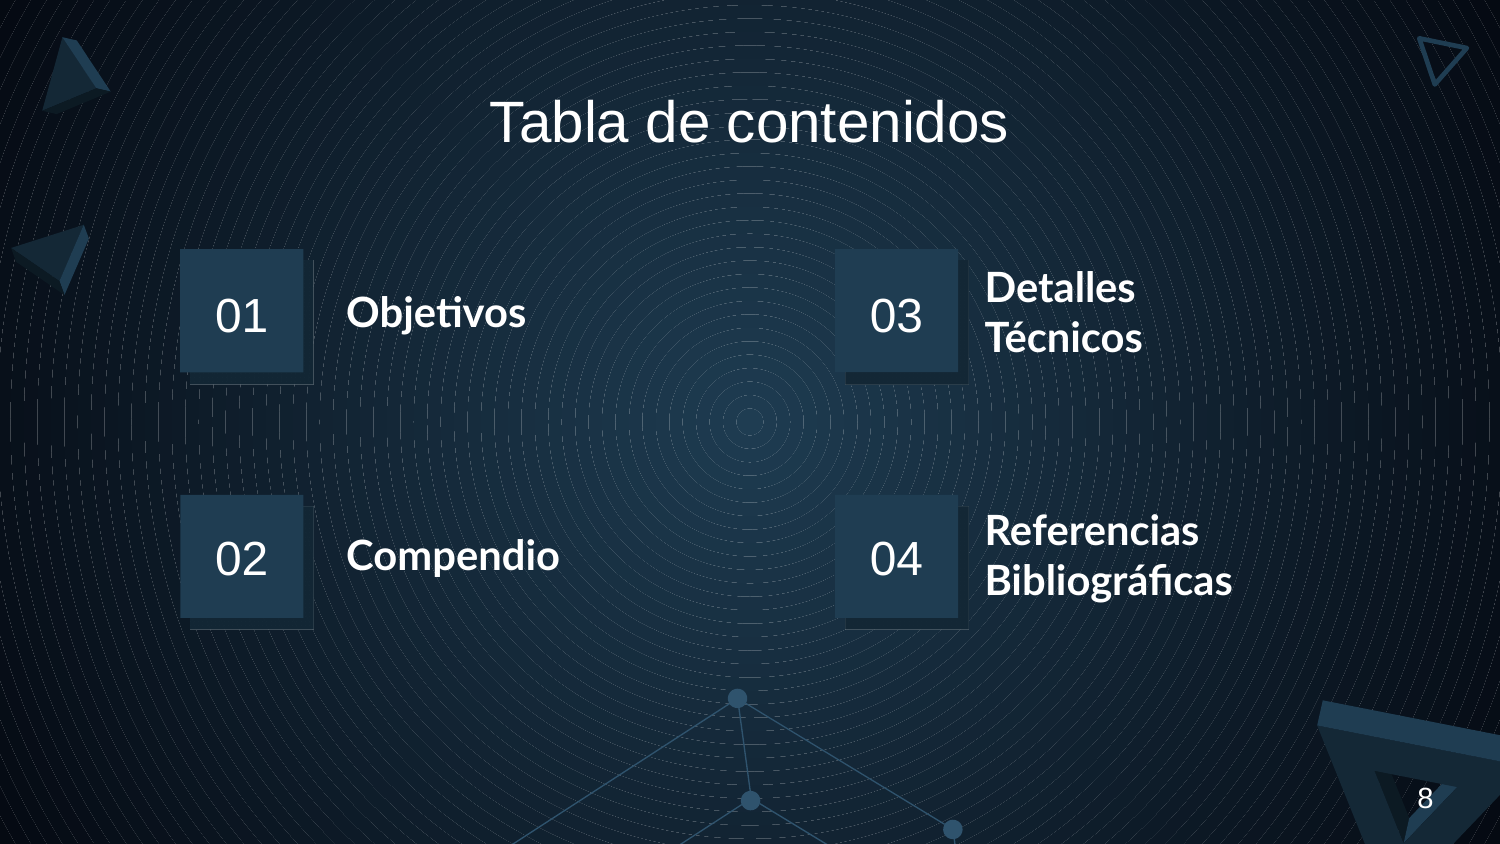

Tabla de contenidos

Detalles
Técnicos
Objetivos
# 01
03
Compendio
Referencias
Bibliográficas

02
04
8